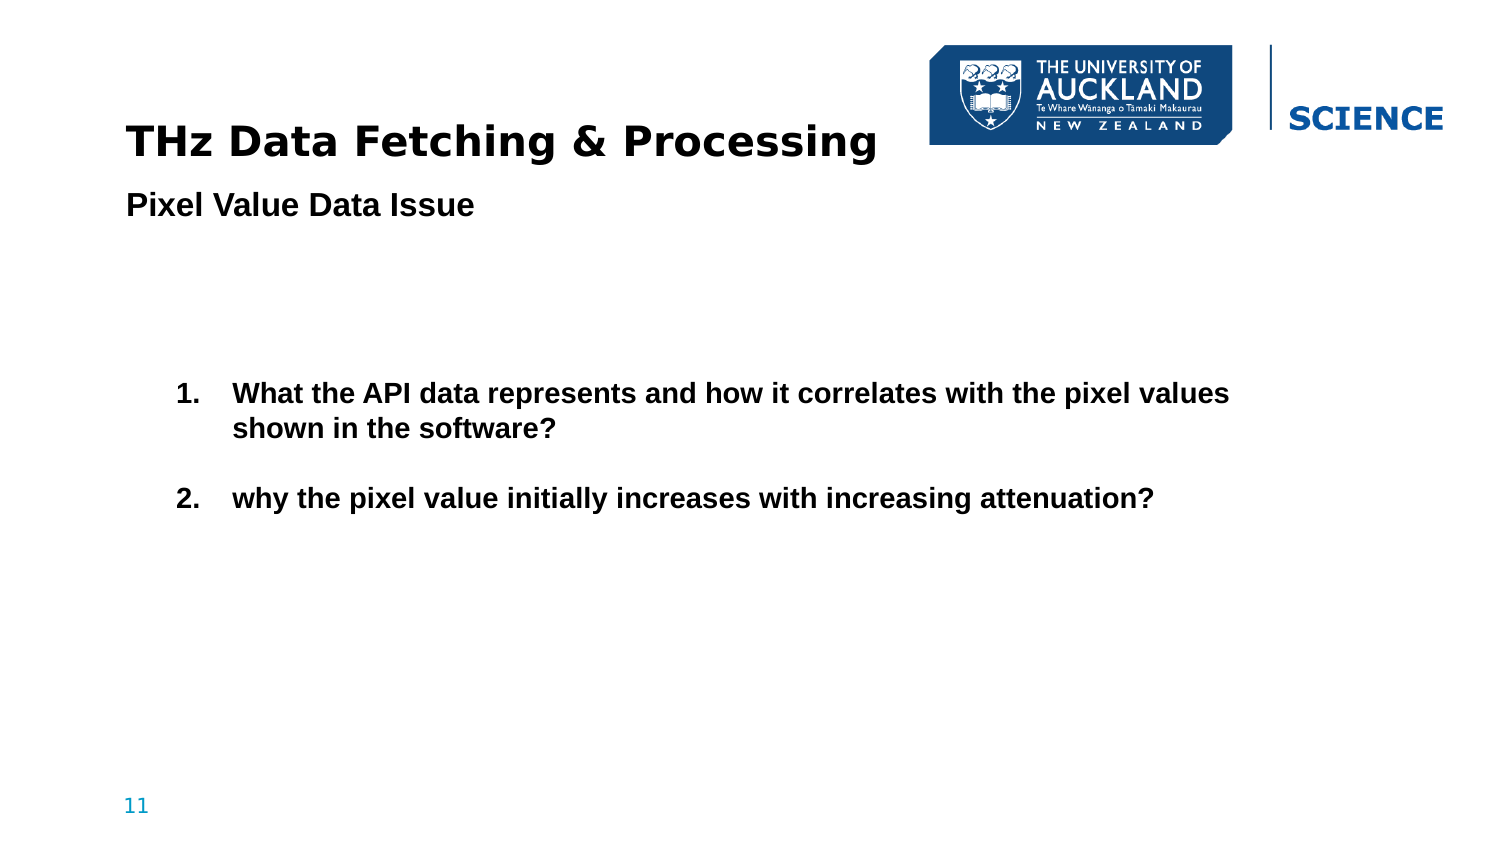

THz Data Fetching & Processing
Pixel Value Data Issue
What the API data represents and how it correlates with the pixel values shown in the software?

why the pixel value initially increases with increasing attenuation?
11